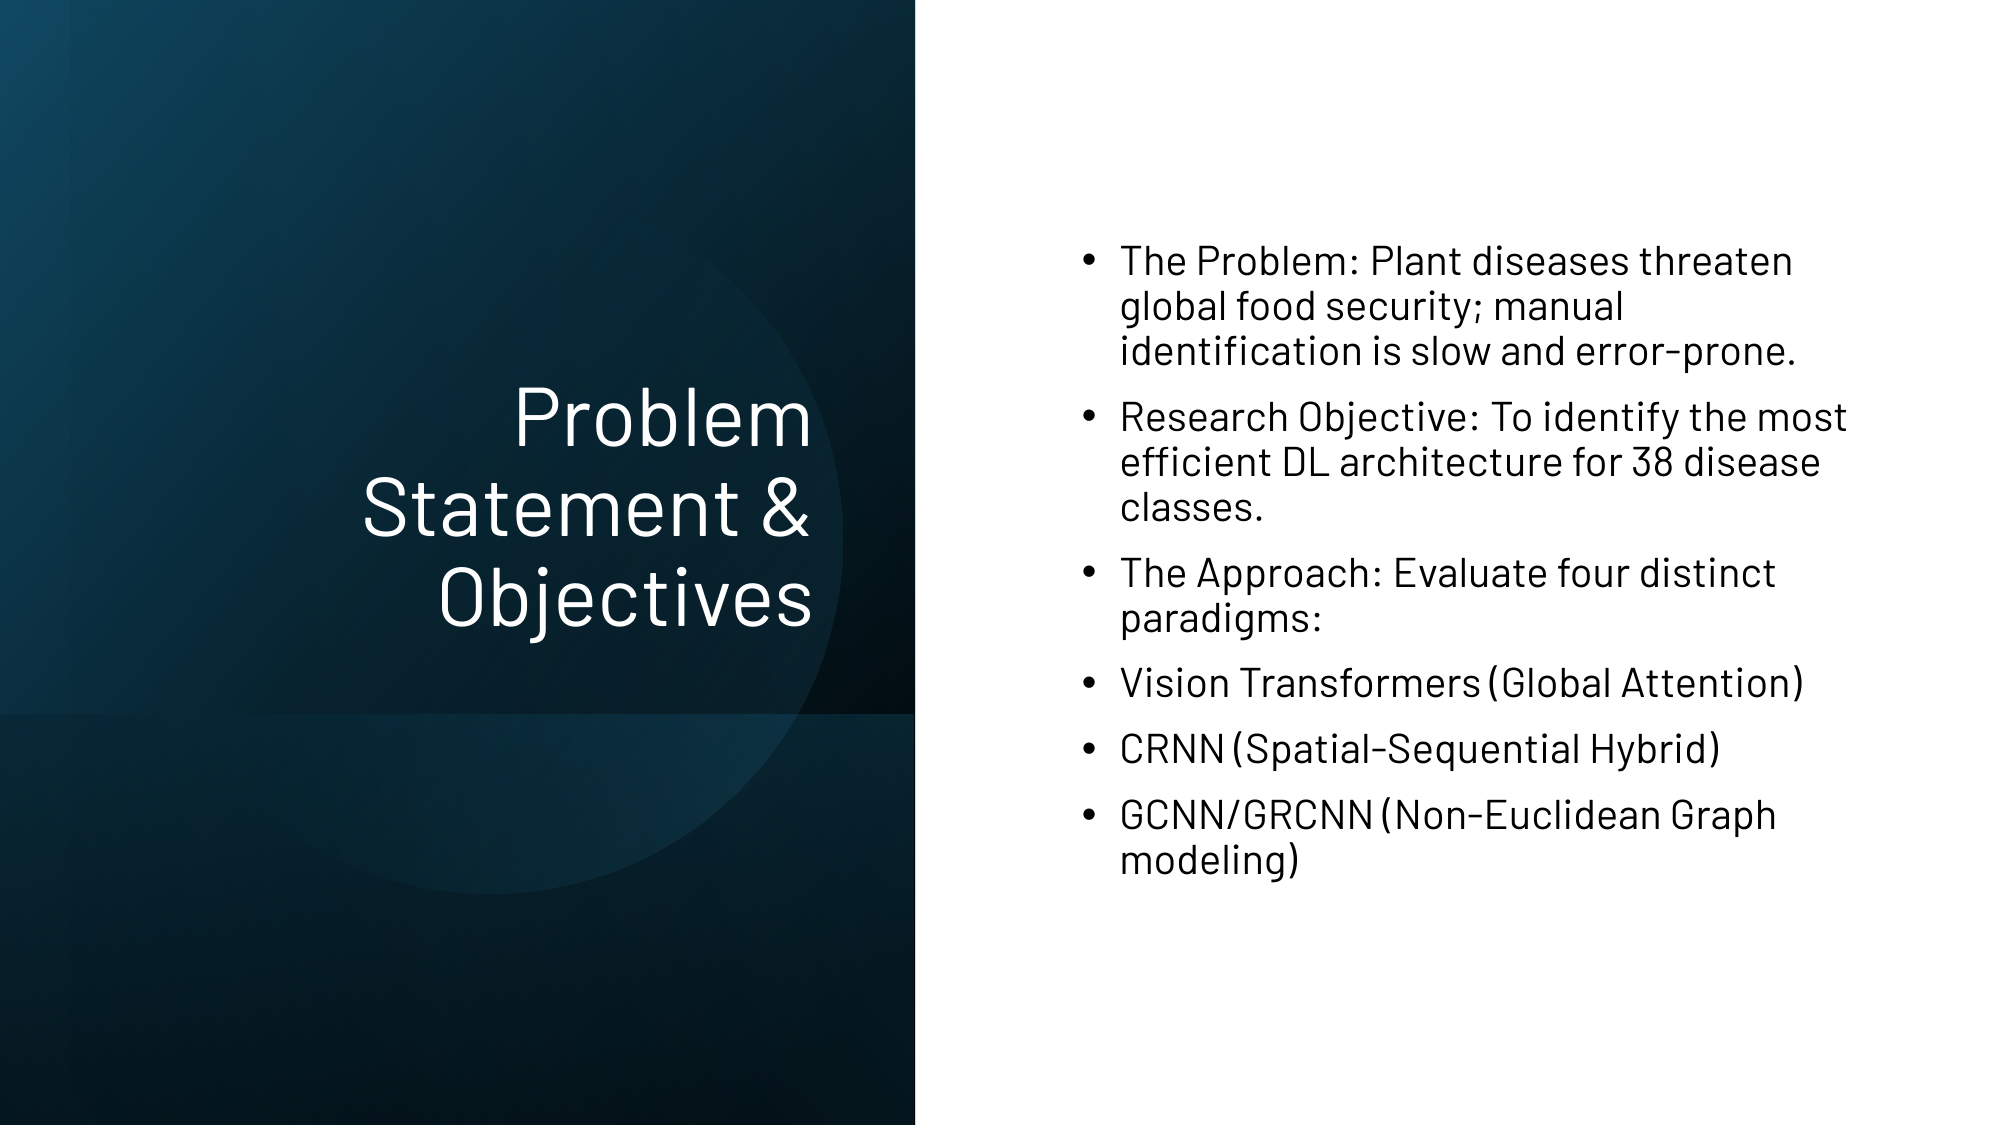

# Problem Statement & Objectives

The Problem: Plant diseases threaten global food security; manual identification is slow and error-prone.
Research Objective: To identify the most efficient DL architecture for 38 disease classes.
The Approach: Evaluate four distinct paradigms:
Vision Transformers (Global Attention)
CRNN (Spatial-Sequential Hybrid)
GCNN/GRCNN (Non-Euclidean Graph modeling)